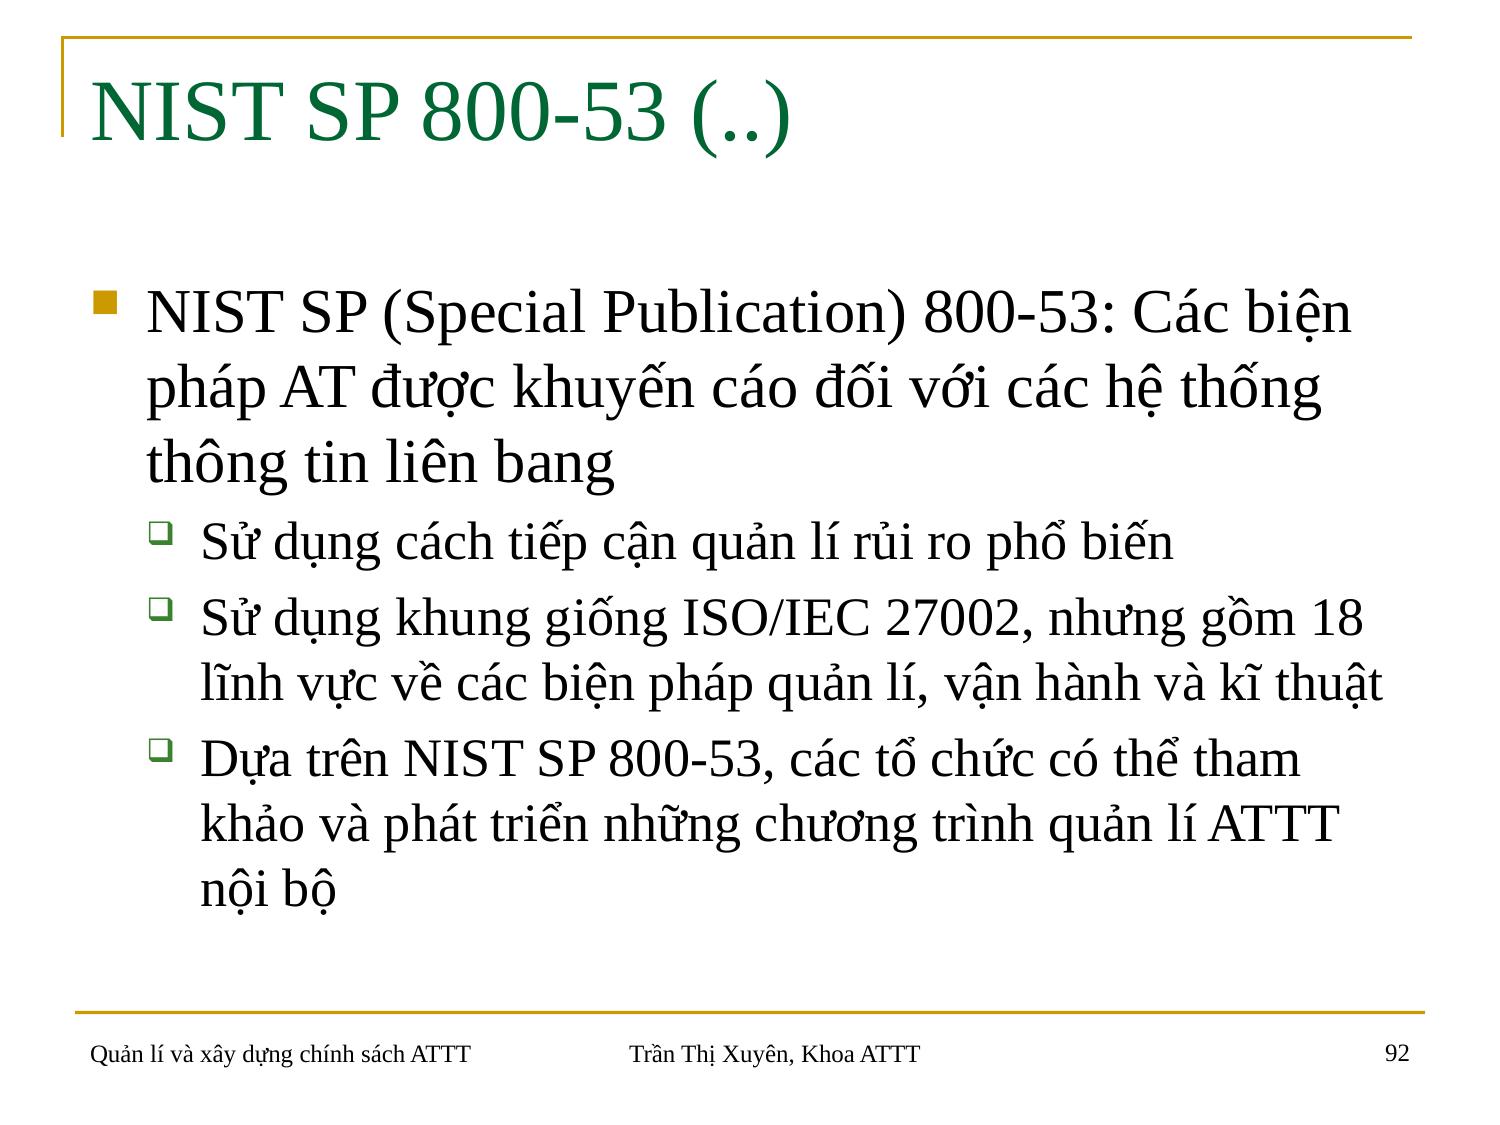

# NIST SP 800-53 (..)
NIST SP (Special Publication) 800-53: Các biện pháp AT được khuyến cáo đối với các hệ thống thông tin liên bang
Sử dụng cách tiếp cận quản lí rủi ro phổ biến
Sử dụng khung giống ISO/IEC 27002, nhưng gồm 18 lĩnh vực về các biện pháp quản lí, vận hành và kĩ thuật
Dựa trên NIST SP 800-53, các tổ chức có thể tham khảo và phát triển những chương trình quản lí ATTT nội bộ
92
Quản lí và xây dựng chính sách ATTT
Trần Thị Xuyên, Khoa ATTT